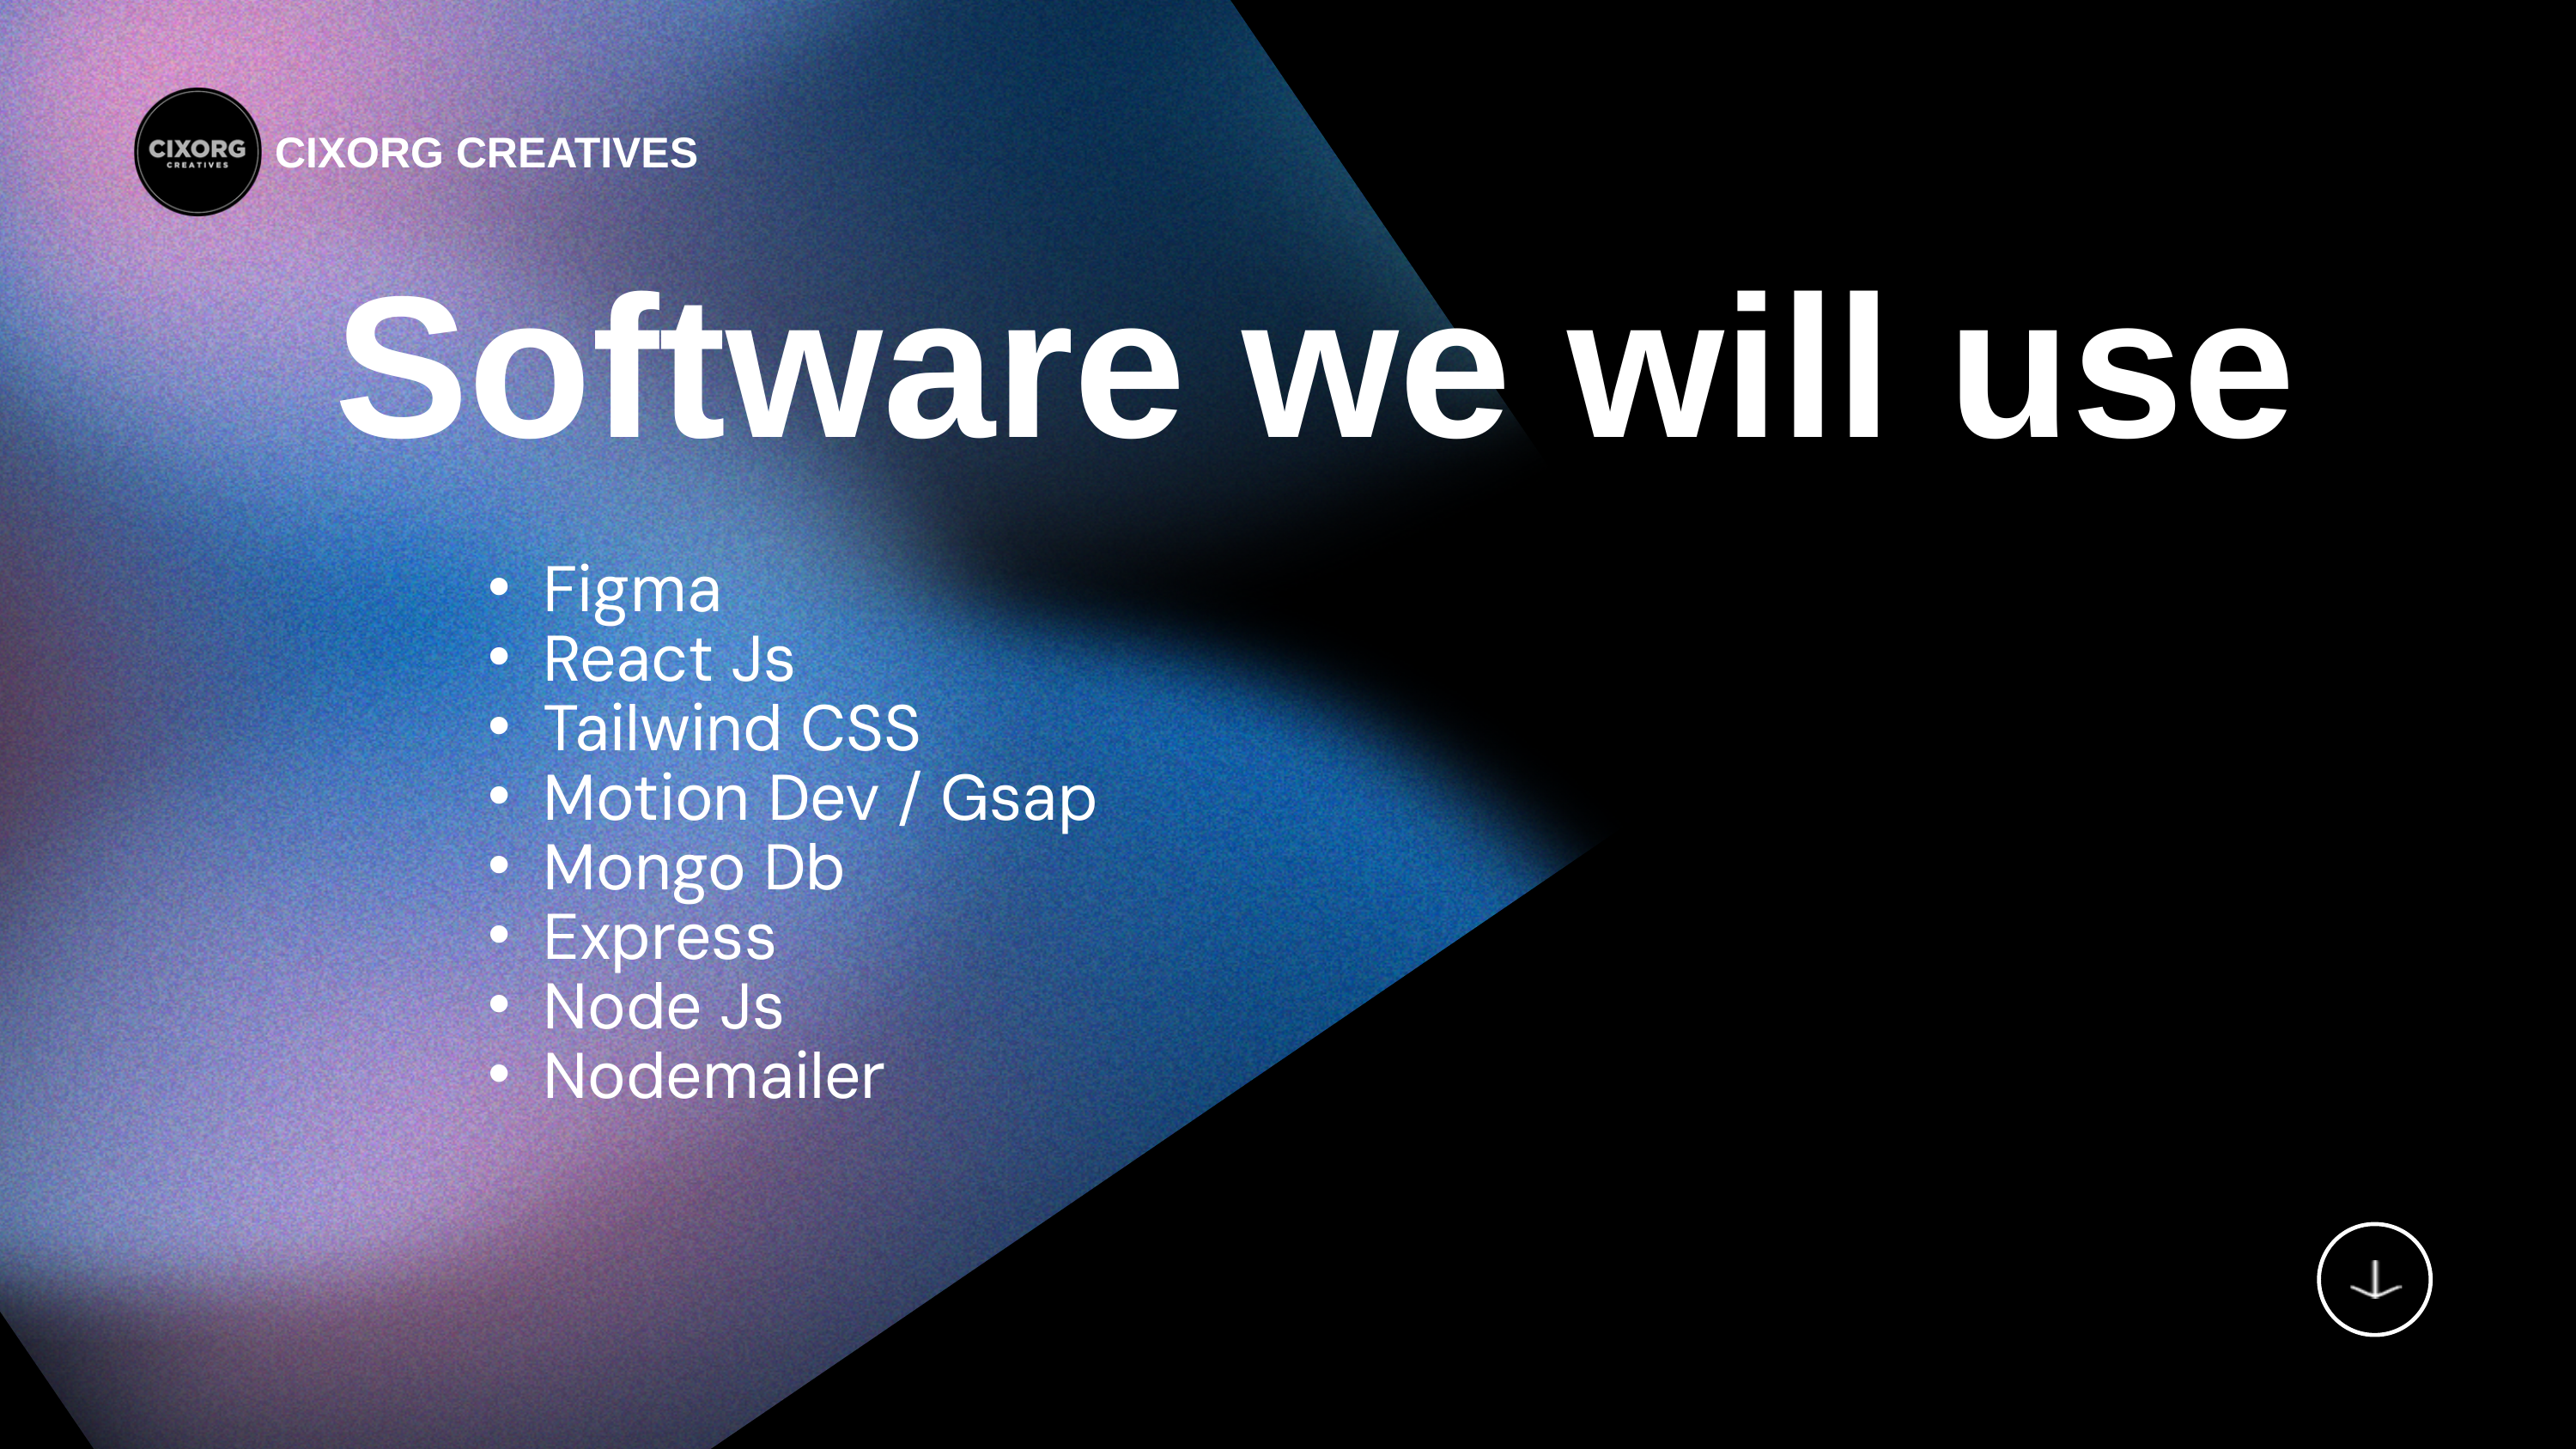

CIXORG CREATIVES
Software we will use
Figma
React Js
Tailwind CSS
Motion Dev / Gsap
Mongo Db
Express
Node Js
Nodemailer